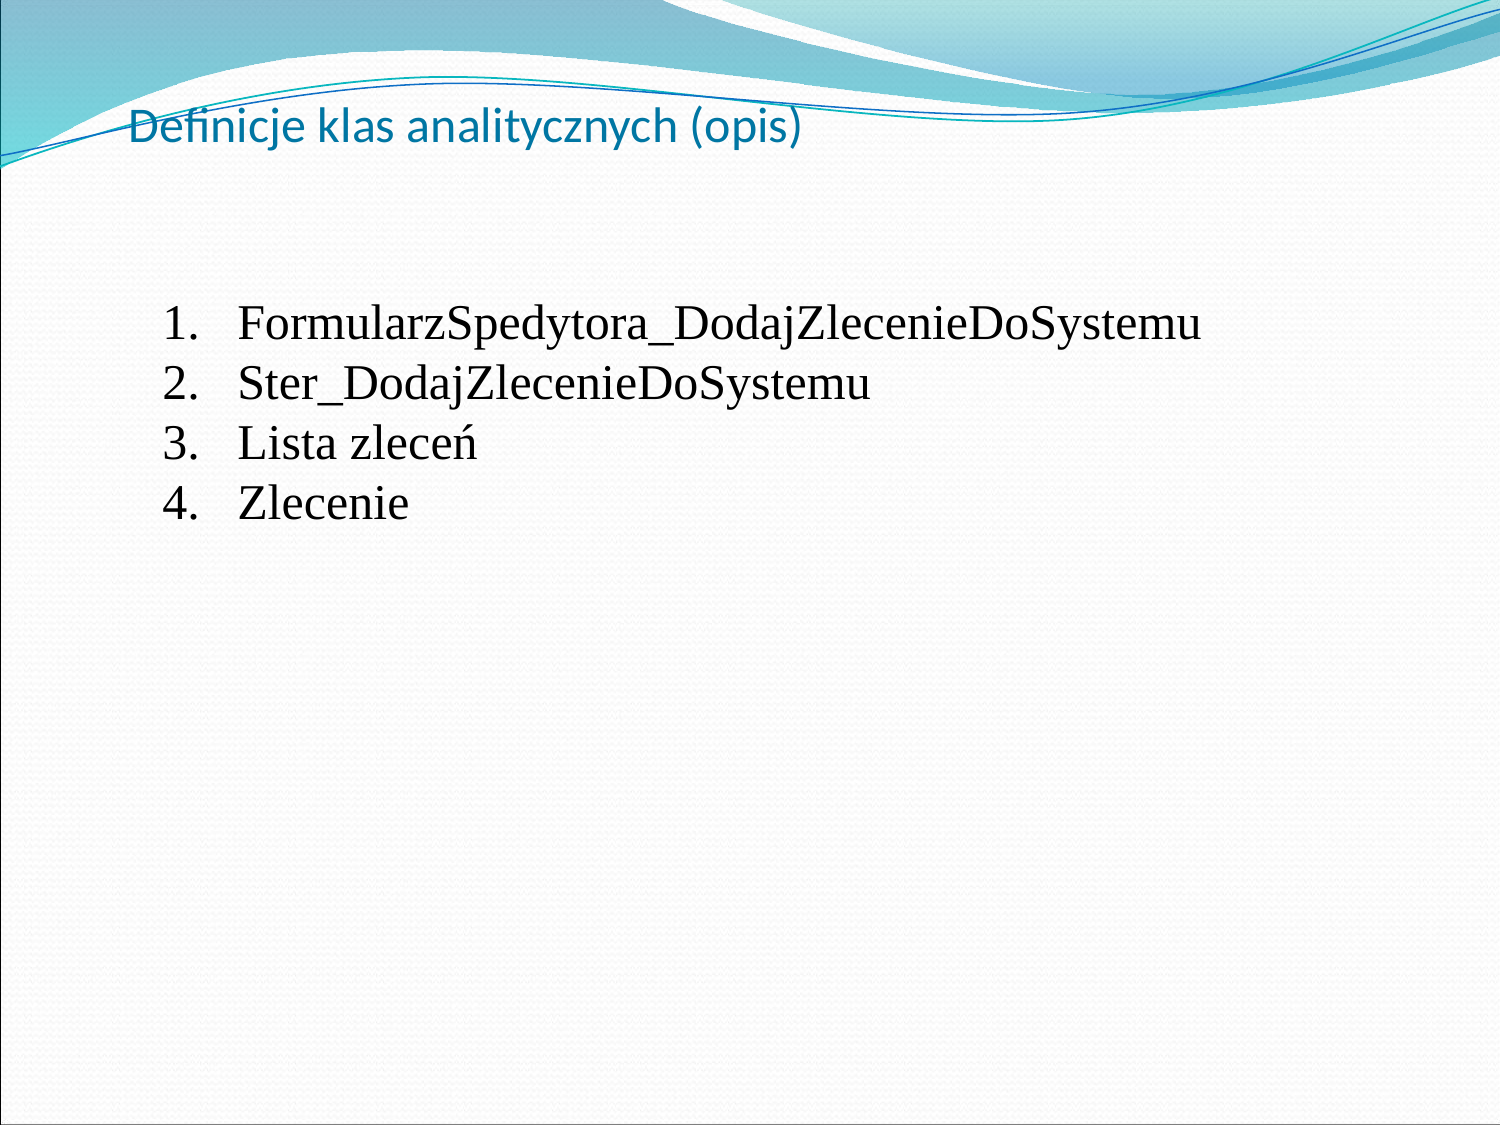

# Definicje klas analitycznych (opis)
FormularzSpedytora_DodajZlecenieDoSystemu
Ster_DodajZlecenieDoSystemu
Lista zleceń
Zlecenie